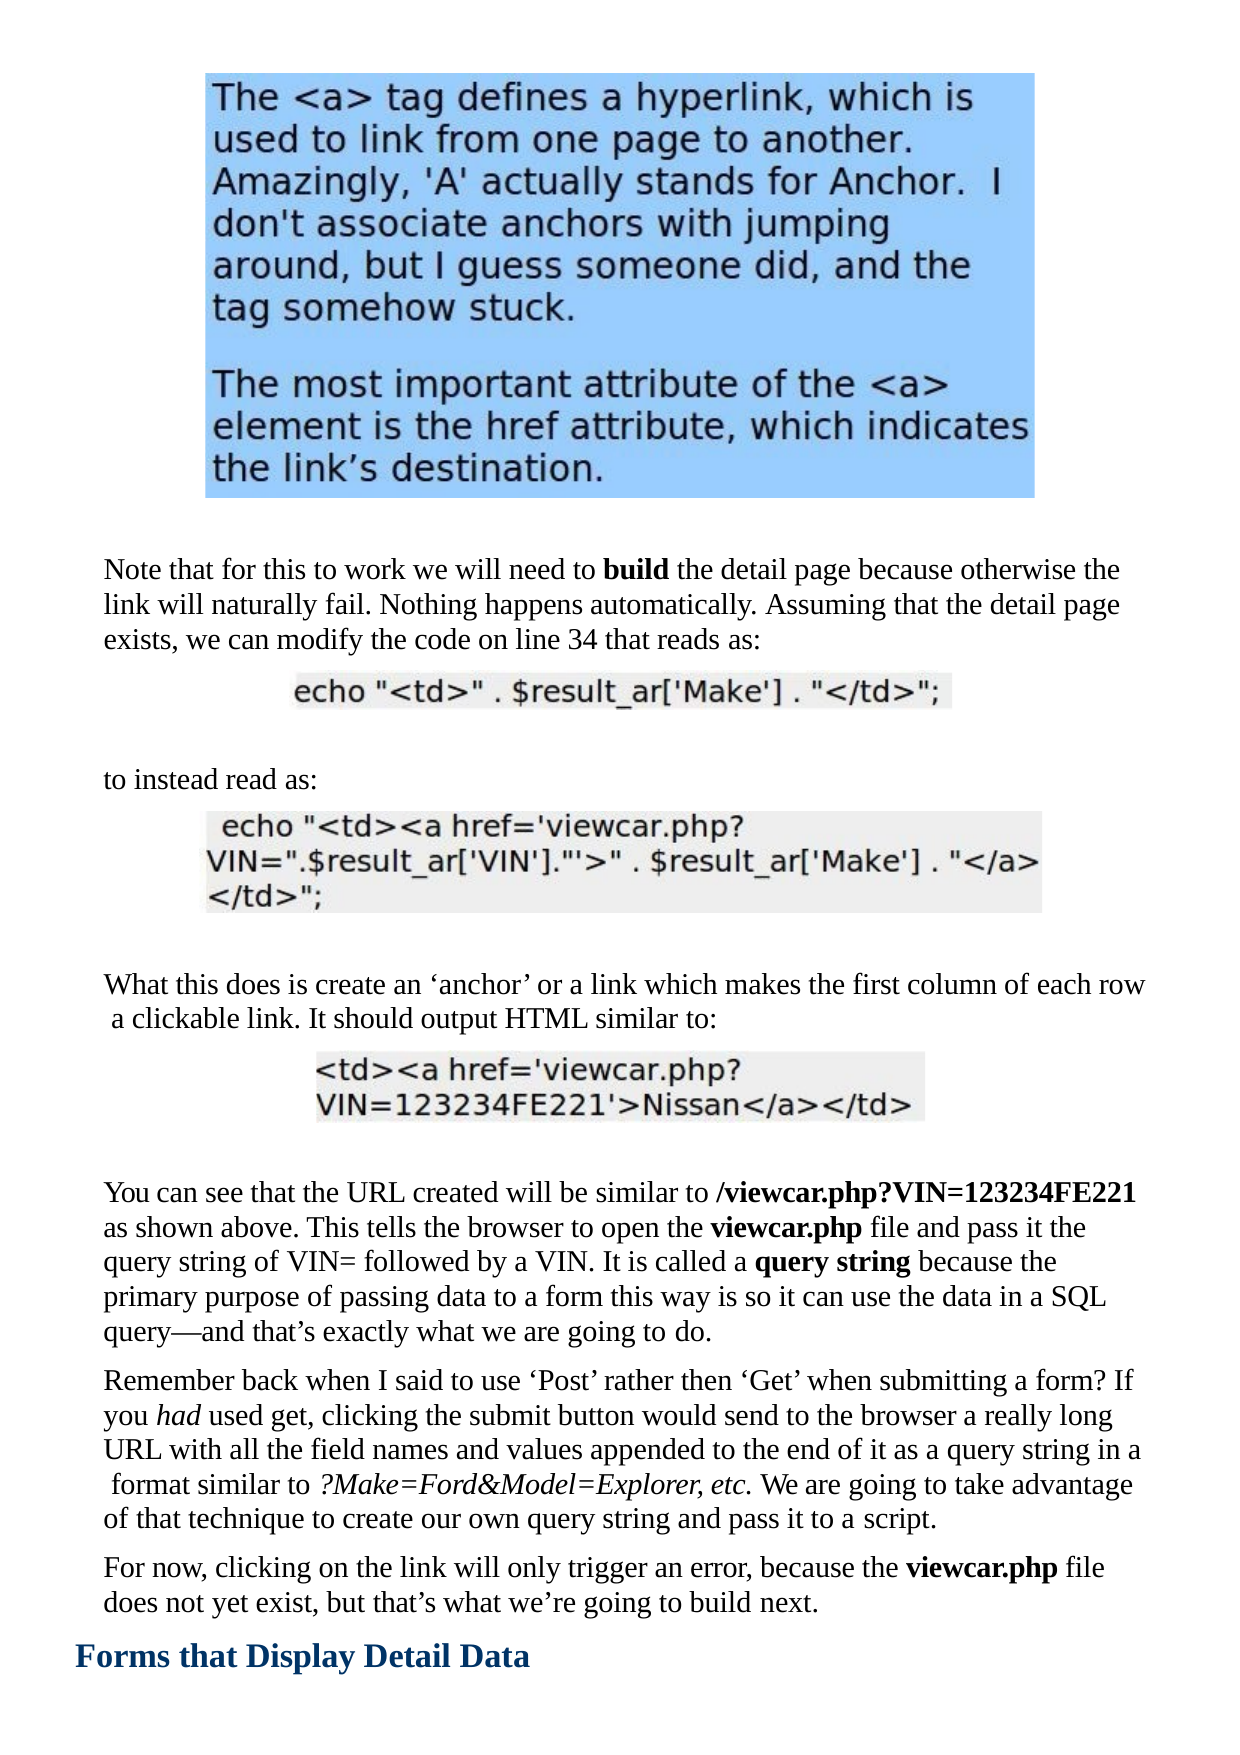

Note that for this to work we will need to build the detail page because otherwise the  link will naturally fail. Nothing happens automatically. Assuming that the detail page  exists, we can modify the code on line 34 that reads as:

to instead read as:

What this does is create an ‘anchor’ or a link which makes the first column of each row  a clickable link. It should output HTML similar to:

You can see that the URL created will be similar to /viewcar.php?VIN=123234FE221  as shown above. This tells the browser to open the viewcar.php file and pass it the  query string of VIN= followed by a VIN. It is called a query string because the  primary purpose of passing data to a form this way is so it can use the data in a SQL  query—and that’s exactly what we are going to do.
Remember back when I said to use ‘Post’ rather then ‘Get’ when submitting a form? If  you had used get, clicking the submit button would send to the browser a really long  URL with all the field names and values appended to the end of it as a query string in a  format similar to ?Make=Ford&Model=Explorer, etc. We are going to take advantage  of that technique to create our own query string and pass it to a script.
For now, clicking on the link will only trigger an error, because the viewcar.php file  does not yet exist, but that’s what we’re going to build next.
Forms that Display Detail Data